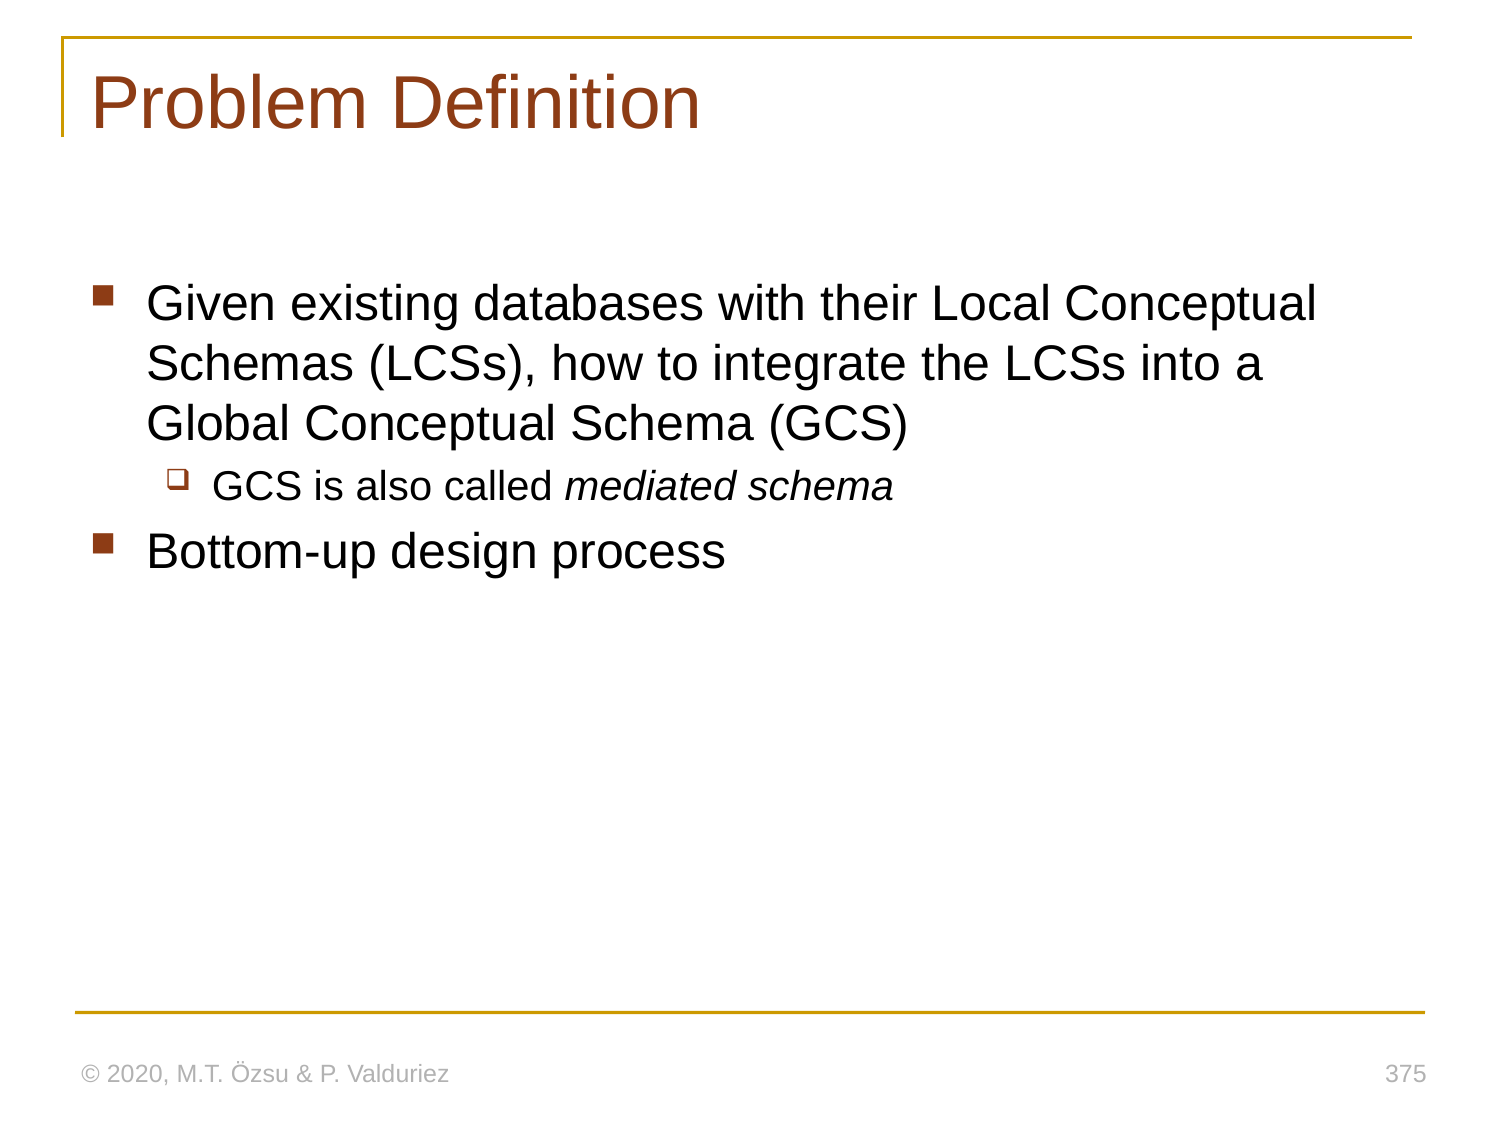

# Problem Definition
Given existing databases with their Local Conceptual Schemas (LCSs), how to integrate the LCSs into a Global Conceptual Schema (GCS)
GCS is also called mediated schema
Bottom-up design process

© 2020, M.T. Özsu & P. Valduriez
375